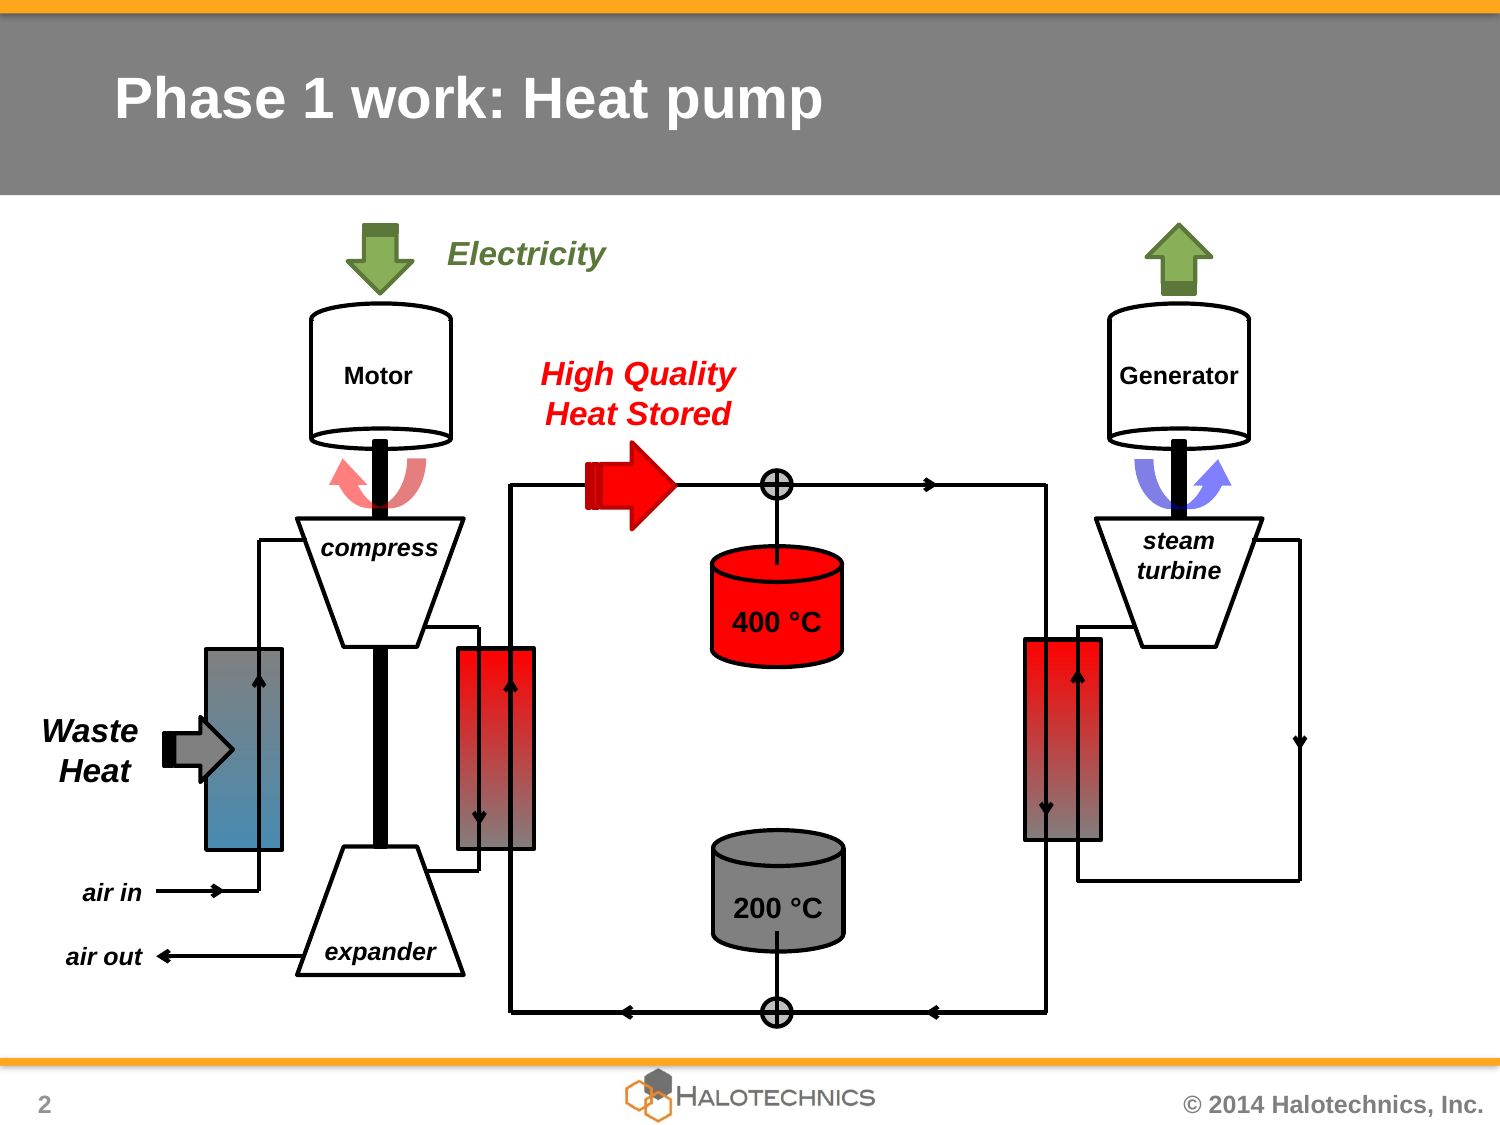

# Phase 1 work: Heat pump
Electricity

High Quality Heat Stored
Generator
Motor

steam turbine

compress

400 °C

Waste
Heat

air in
200 °C
expander
air out